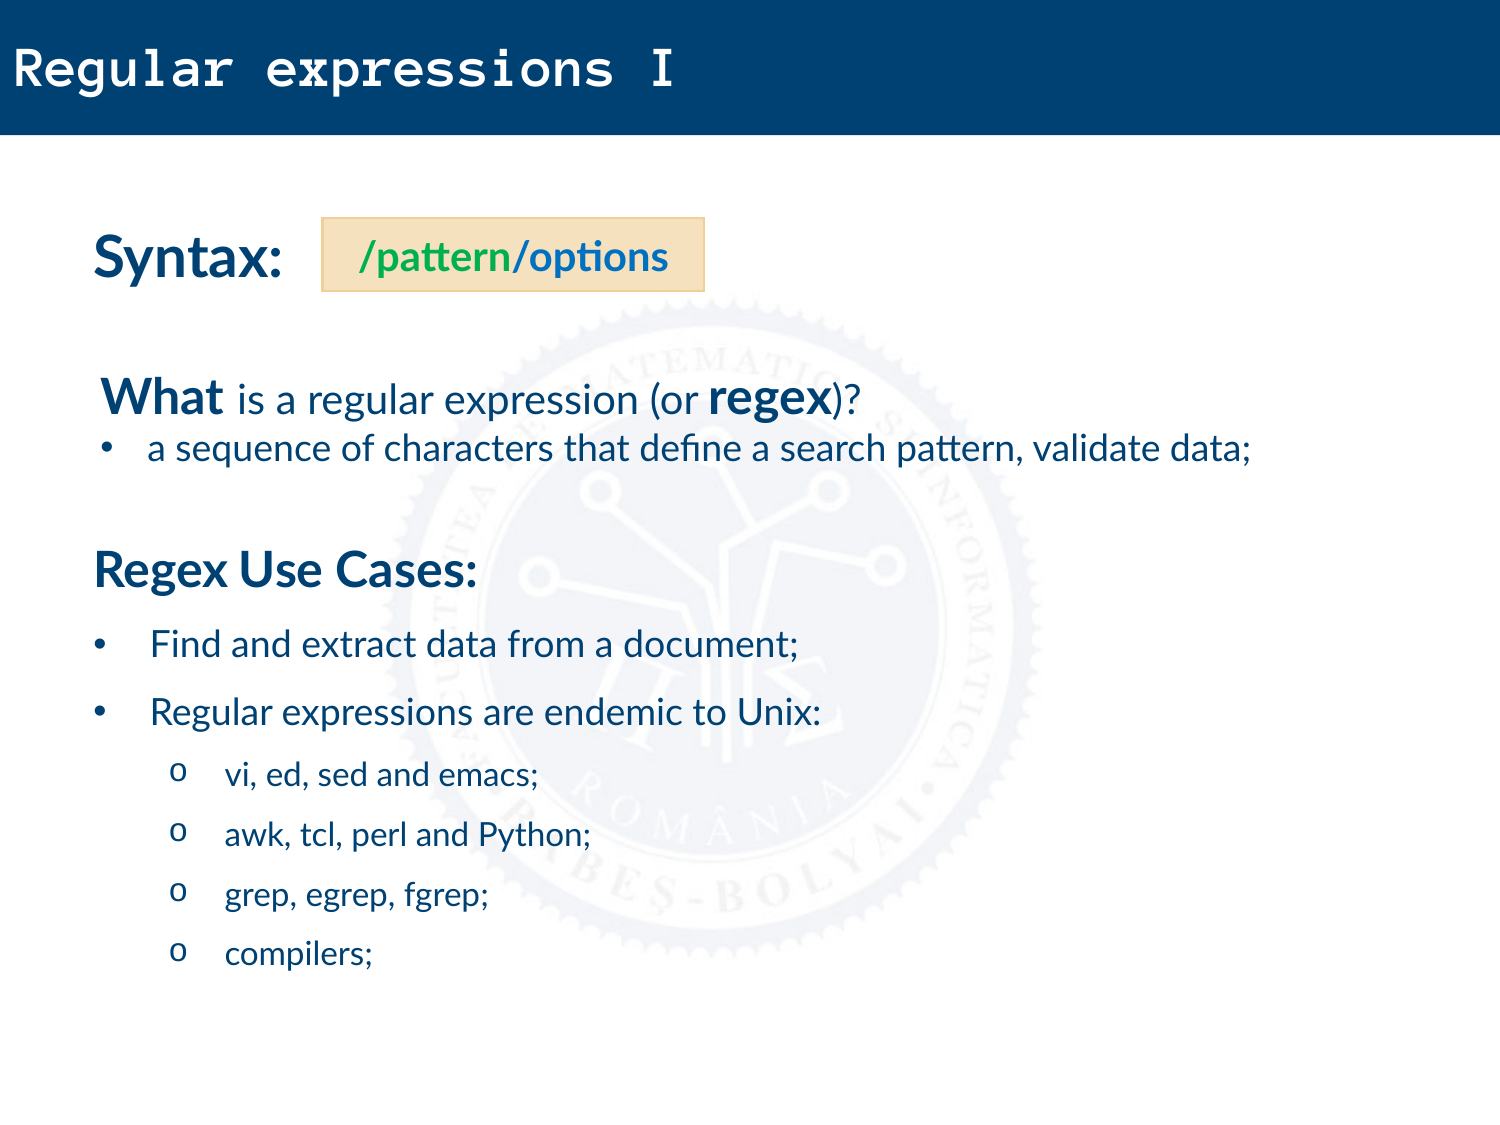

Regular expressions I
Syntax:
/pattern/options
What is a regular expression (or regex)?
a sequence of characters that define a search pattern, validate data;

Regex Use Cases:
Find and extract data from a document;
Regular expressions are endemic to Unix:
vi, ed, sed and emacs;
awk, tcl, perl and Python;
grep, egrep, fgrep;
compilers;
13